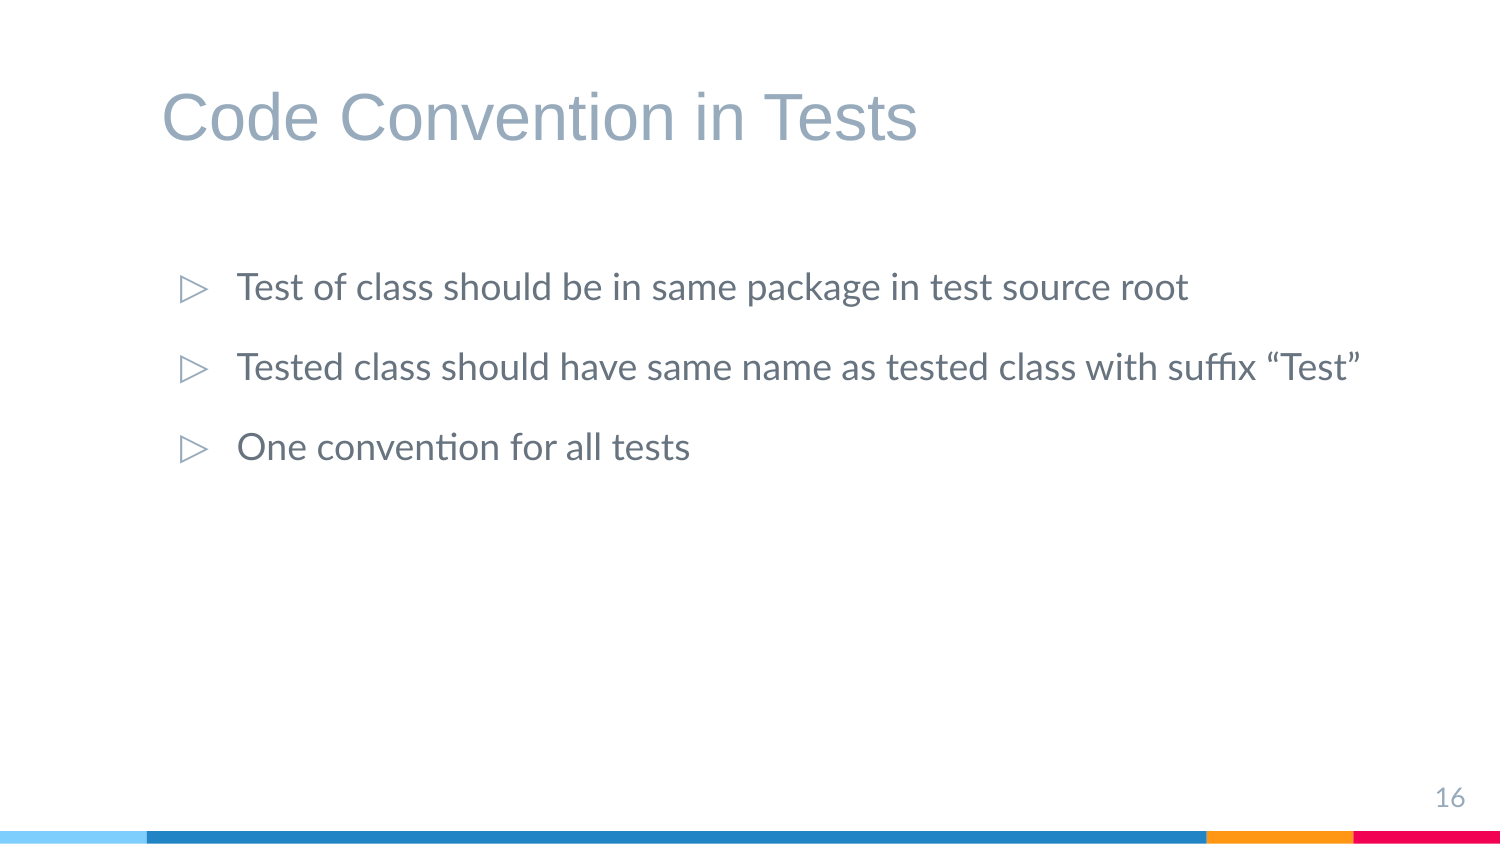

# Code Convention in Tests
Test of class should be in same package in test source root
Tested class should have same name as tested class with suffix “Test”
One convention for all tests
16